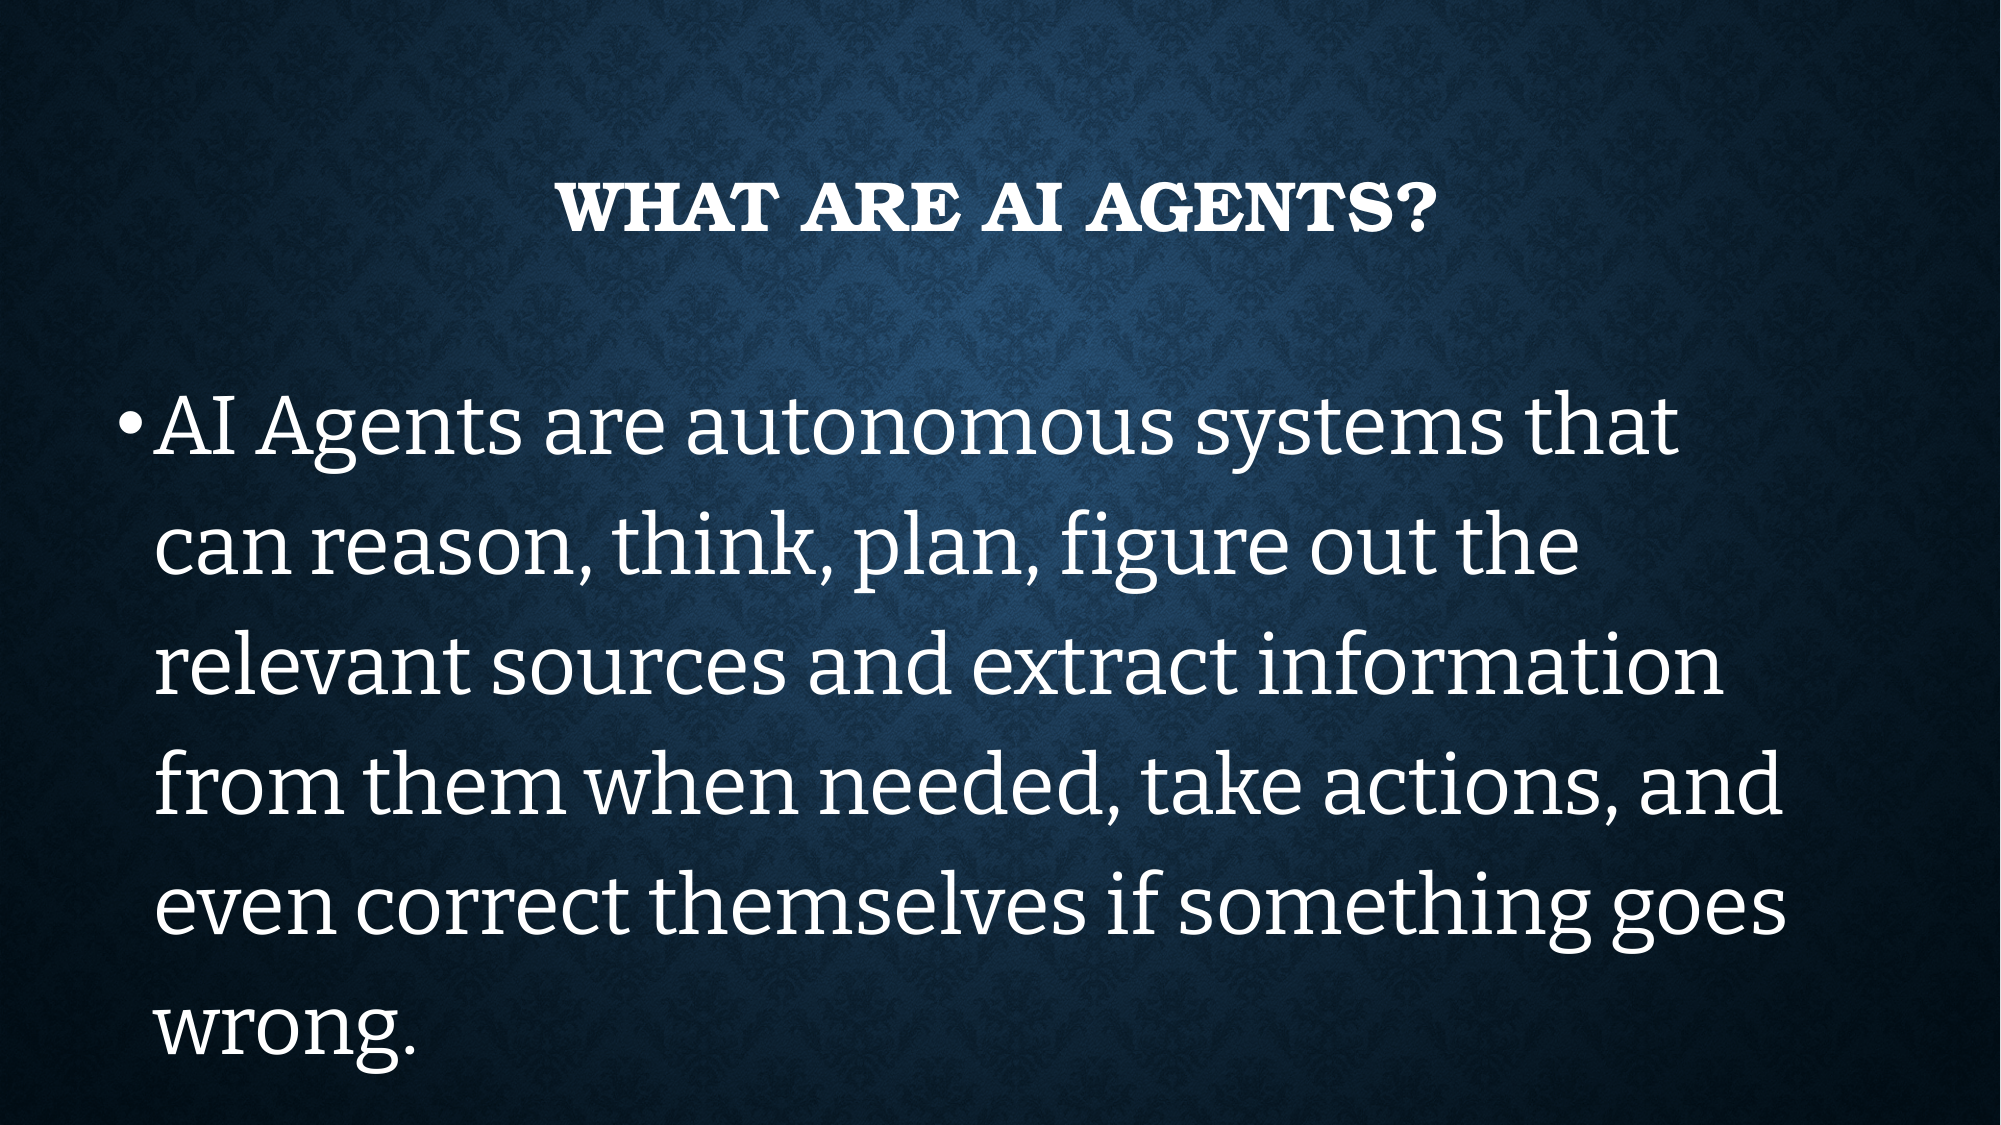

# What are AI agents?
AI Agents are autonomous systems that can reason, think, plan, figure out the relevant sources and extract information from them when needed, take actions, and even correct themselves if something goes wrong.